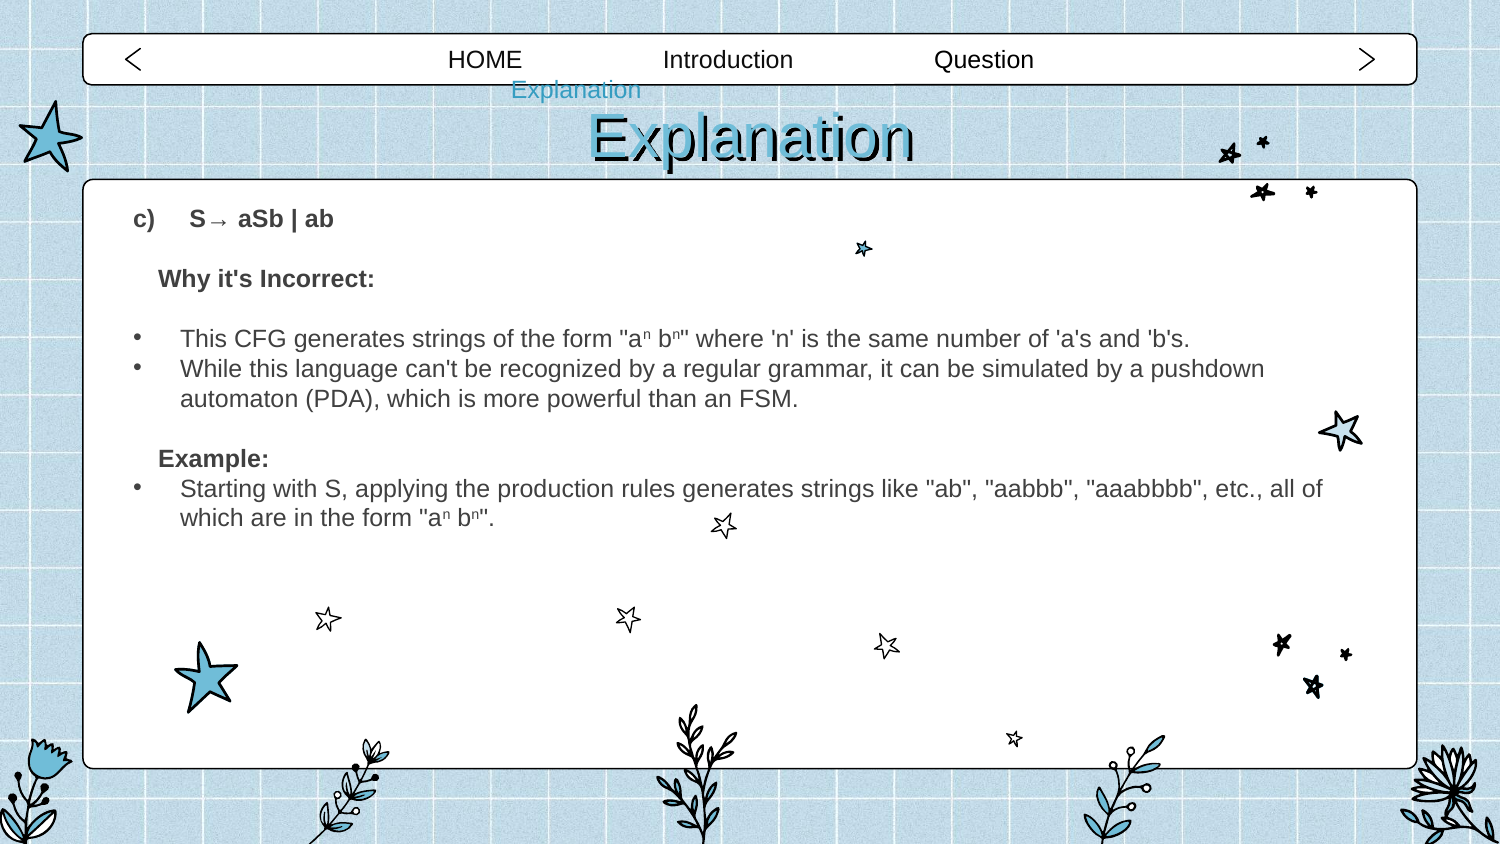

HOME                    Introduction                    Question                    Explanation

# Explanation

S→ aSb | ab

Why it's Incorrect:

This CFG generates strings of the form "an bn" where 'n' is the same number of 'a's and 'b's.
While this language can't be recognized by a regular grammar, it can be simulated by a pushdown automaton (PDA), which is more powerful than an FSM.

Example:
Starting with S, applying the production rules generates strings like "ab", "aabbb", "aaabbbb", etc., all of which are in the form "an bn".